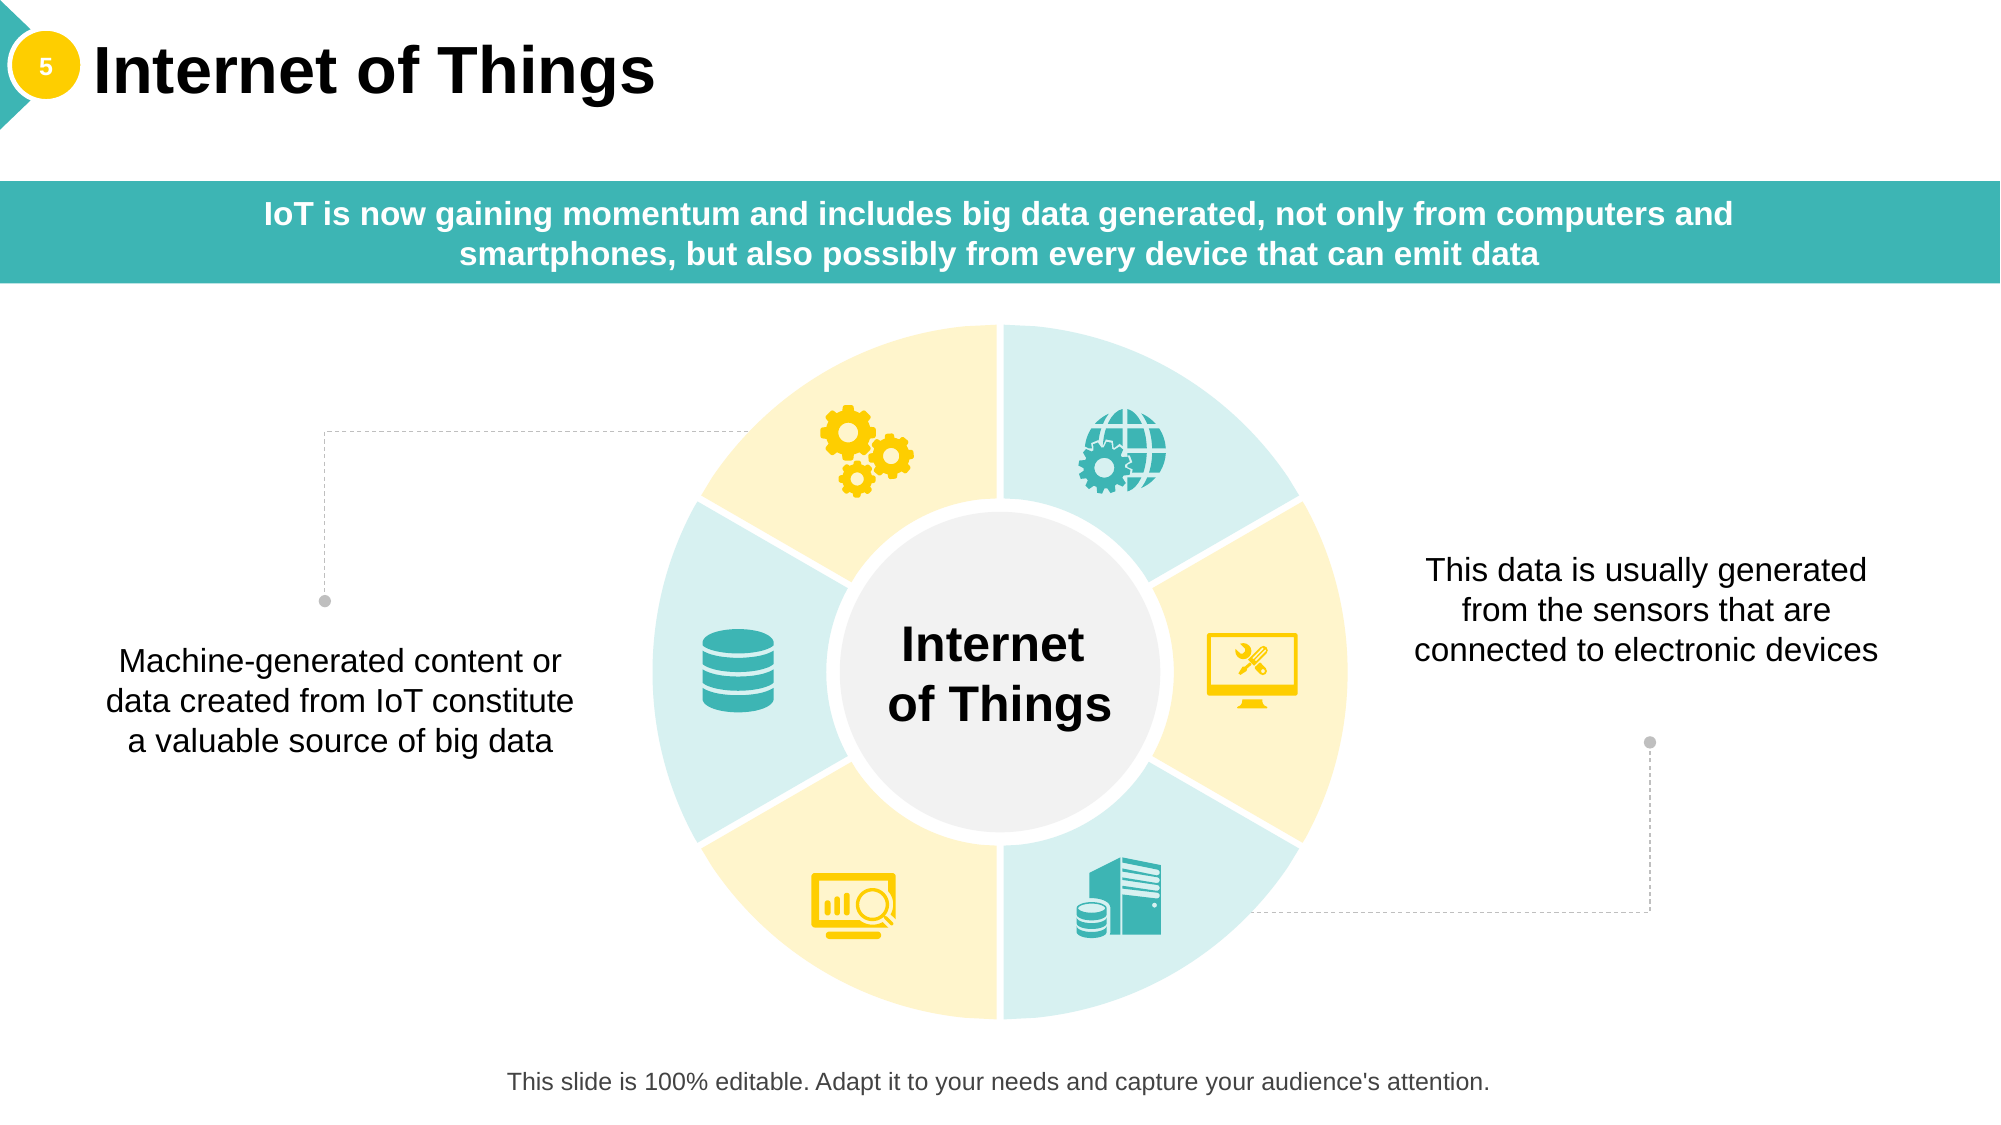

# Internet of Things
5

IoT is now gaining momentum and includes big data generated, not only from computers and smartphones, but also possibly from every device that can emit data

Internet
of Things

Machine-generated content or data created from IoT constitute a valuable source of big data
This data is usually generated from the sensors that are connected to electronic devices

This slide is 100% editable. Adapt it to your needs and capture your audience's attention.